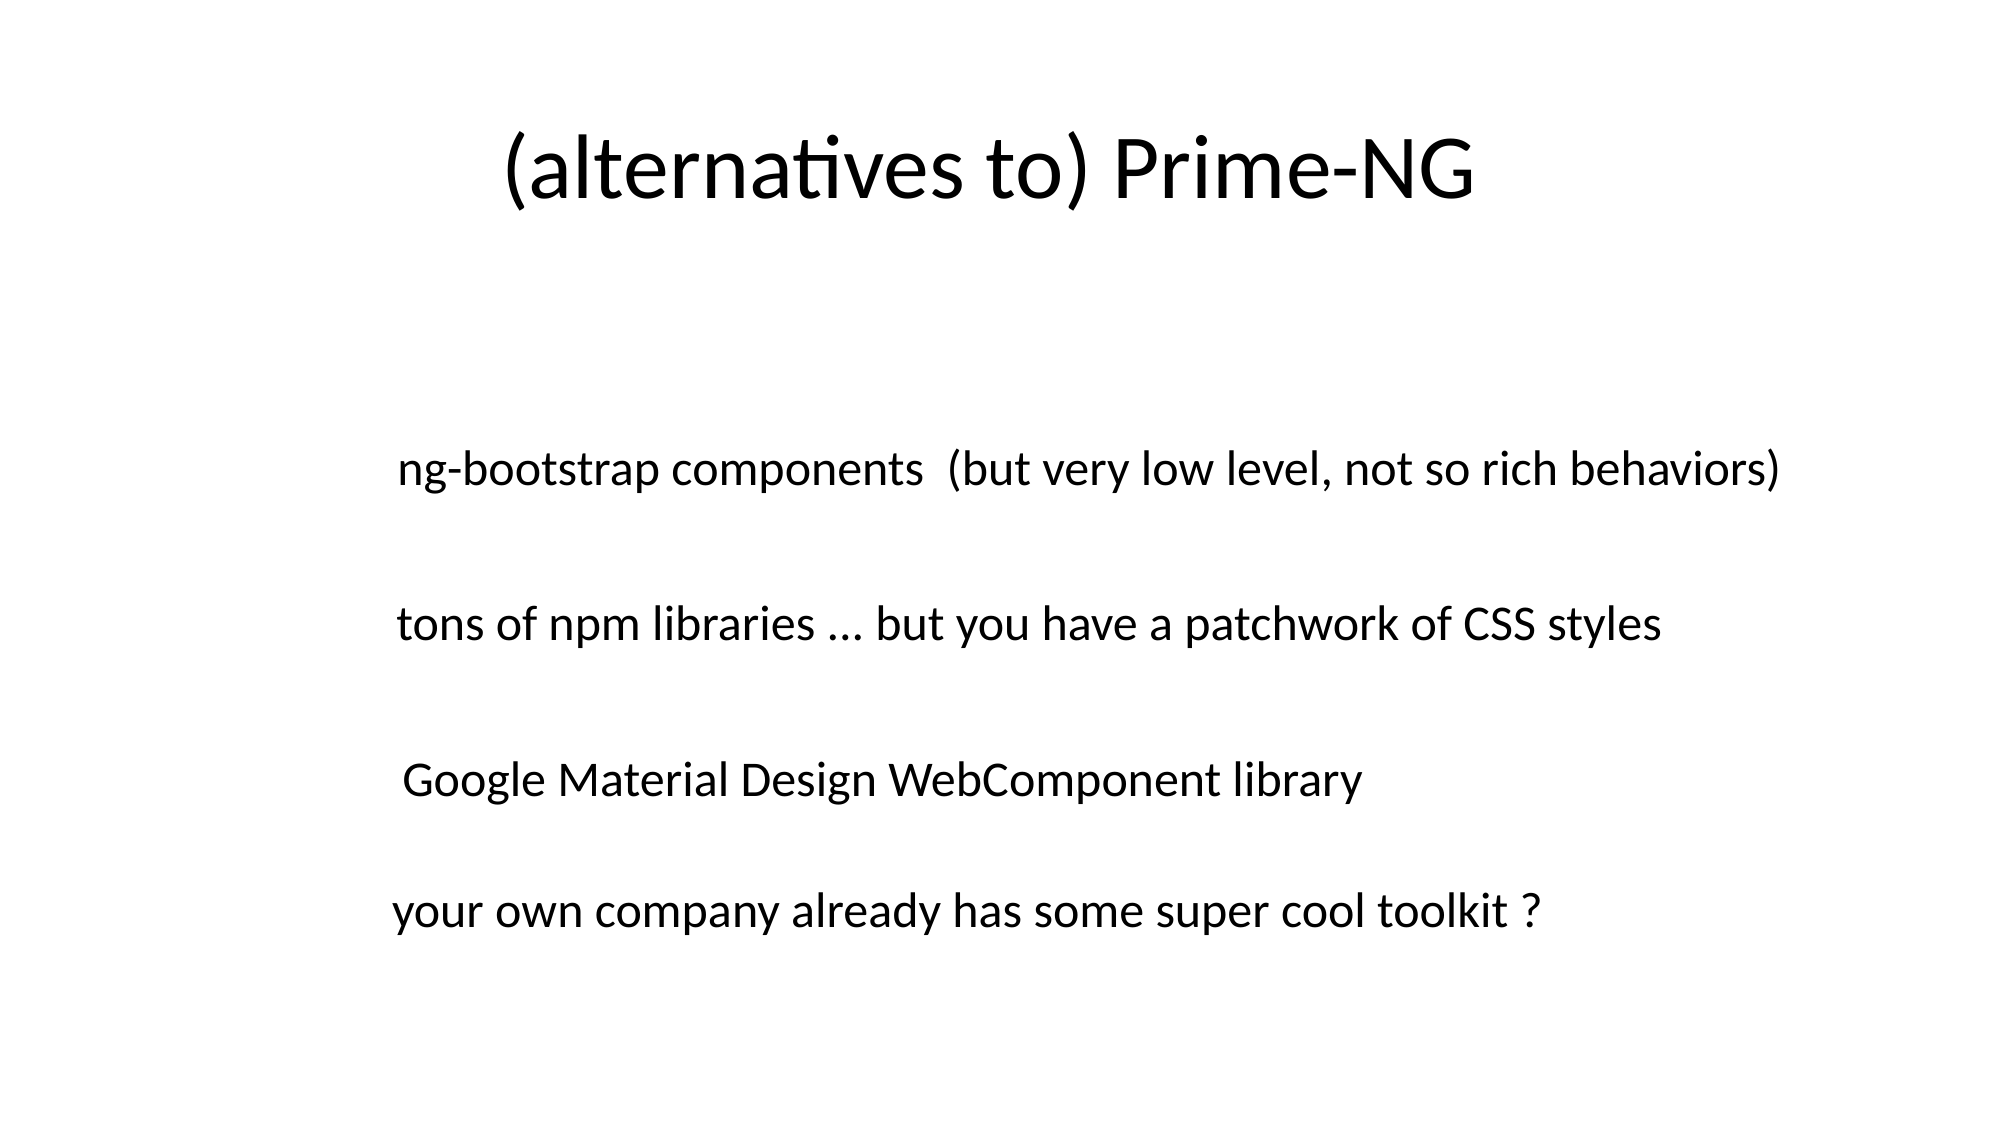

# (alternatives to) Prime-NG
ng-bootstrap components  (but very low level, not so rich behaviors)
tons of npm libraries ... but you have a patchwork of CSS styles
Google Material Design WebComponent library
your own company already has some super cool toolkit ?